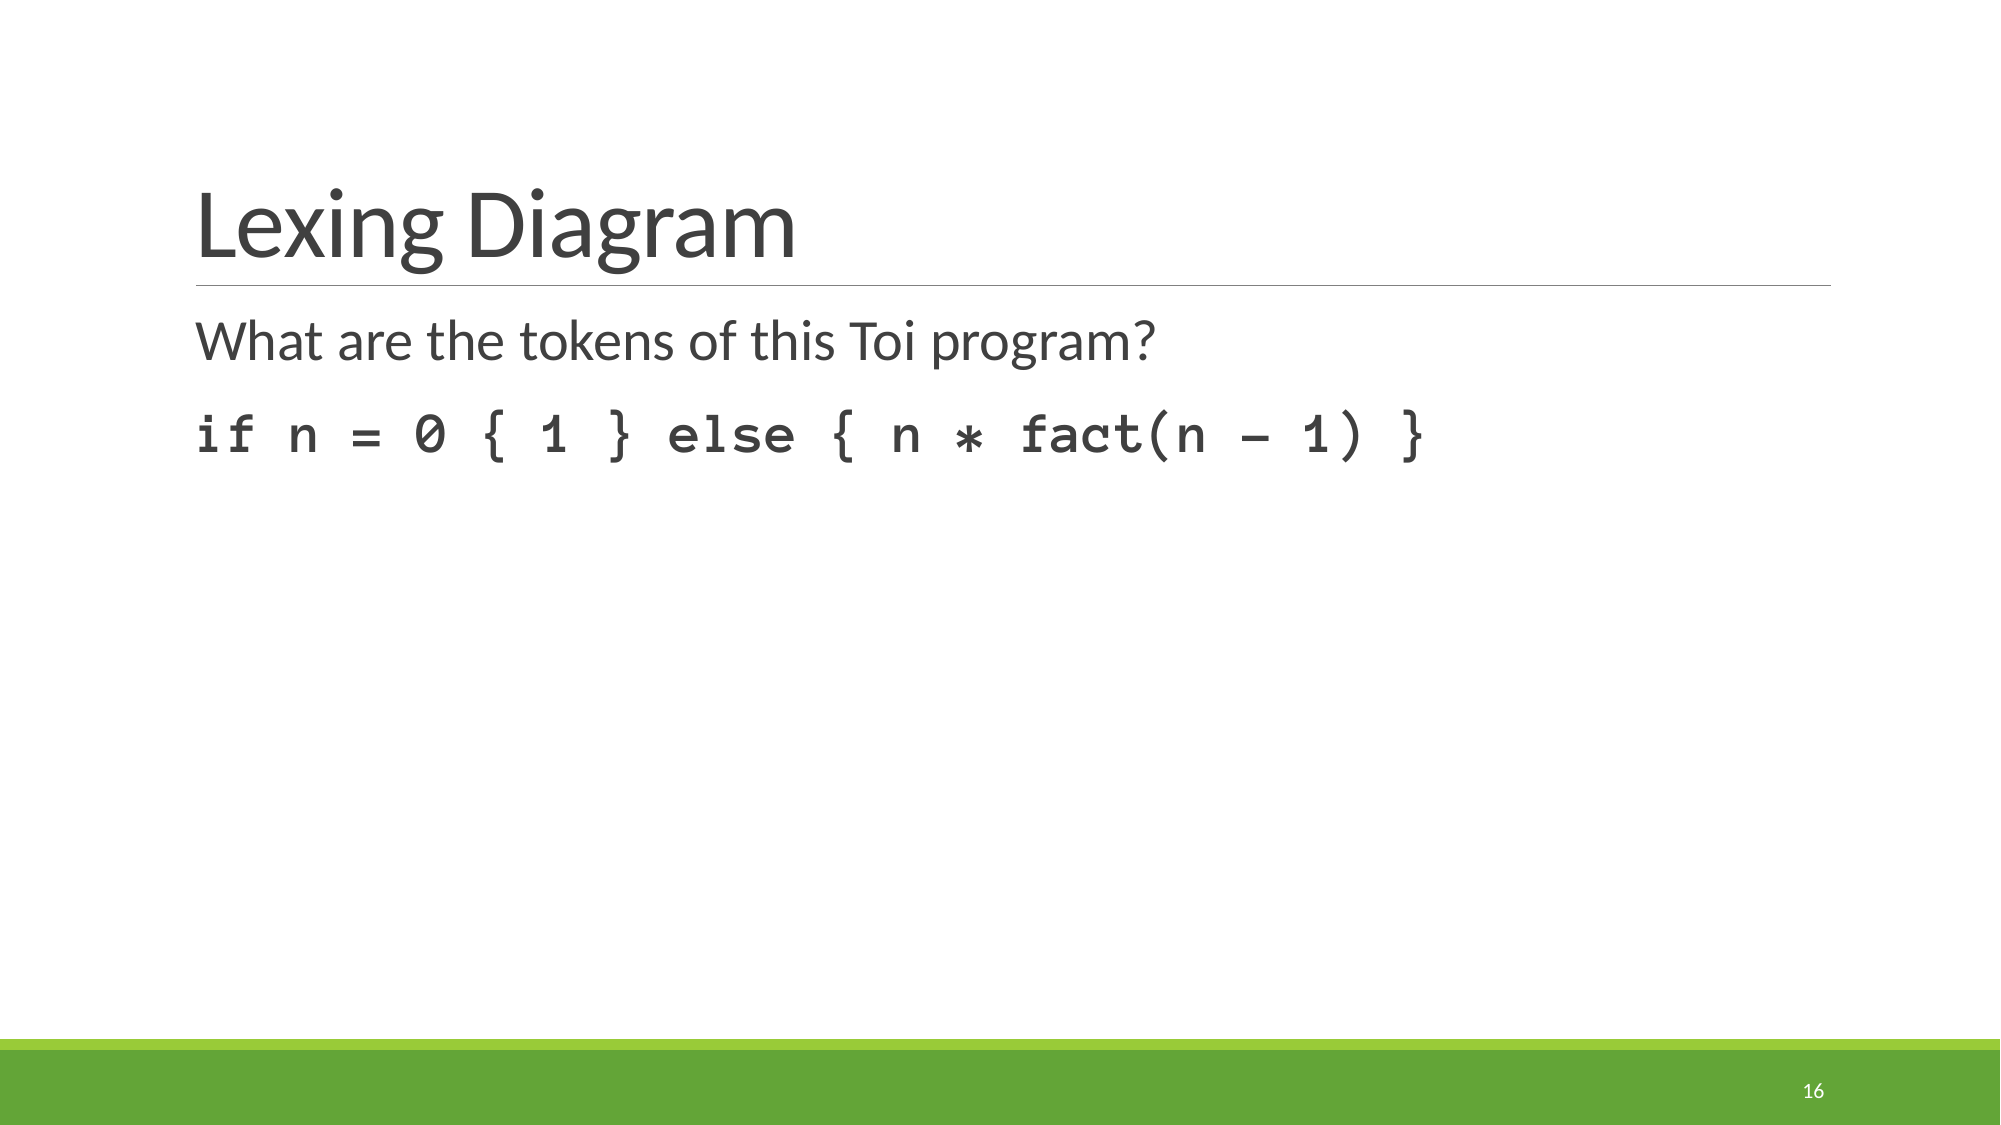

# Lexing Diagram
What are the tokens of this Toi program?
if n = 0 { 1 } else { n * fact(n – 1) }
16